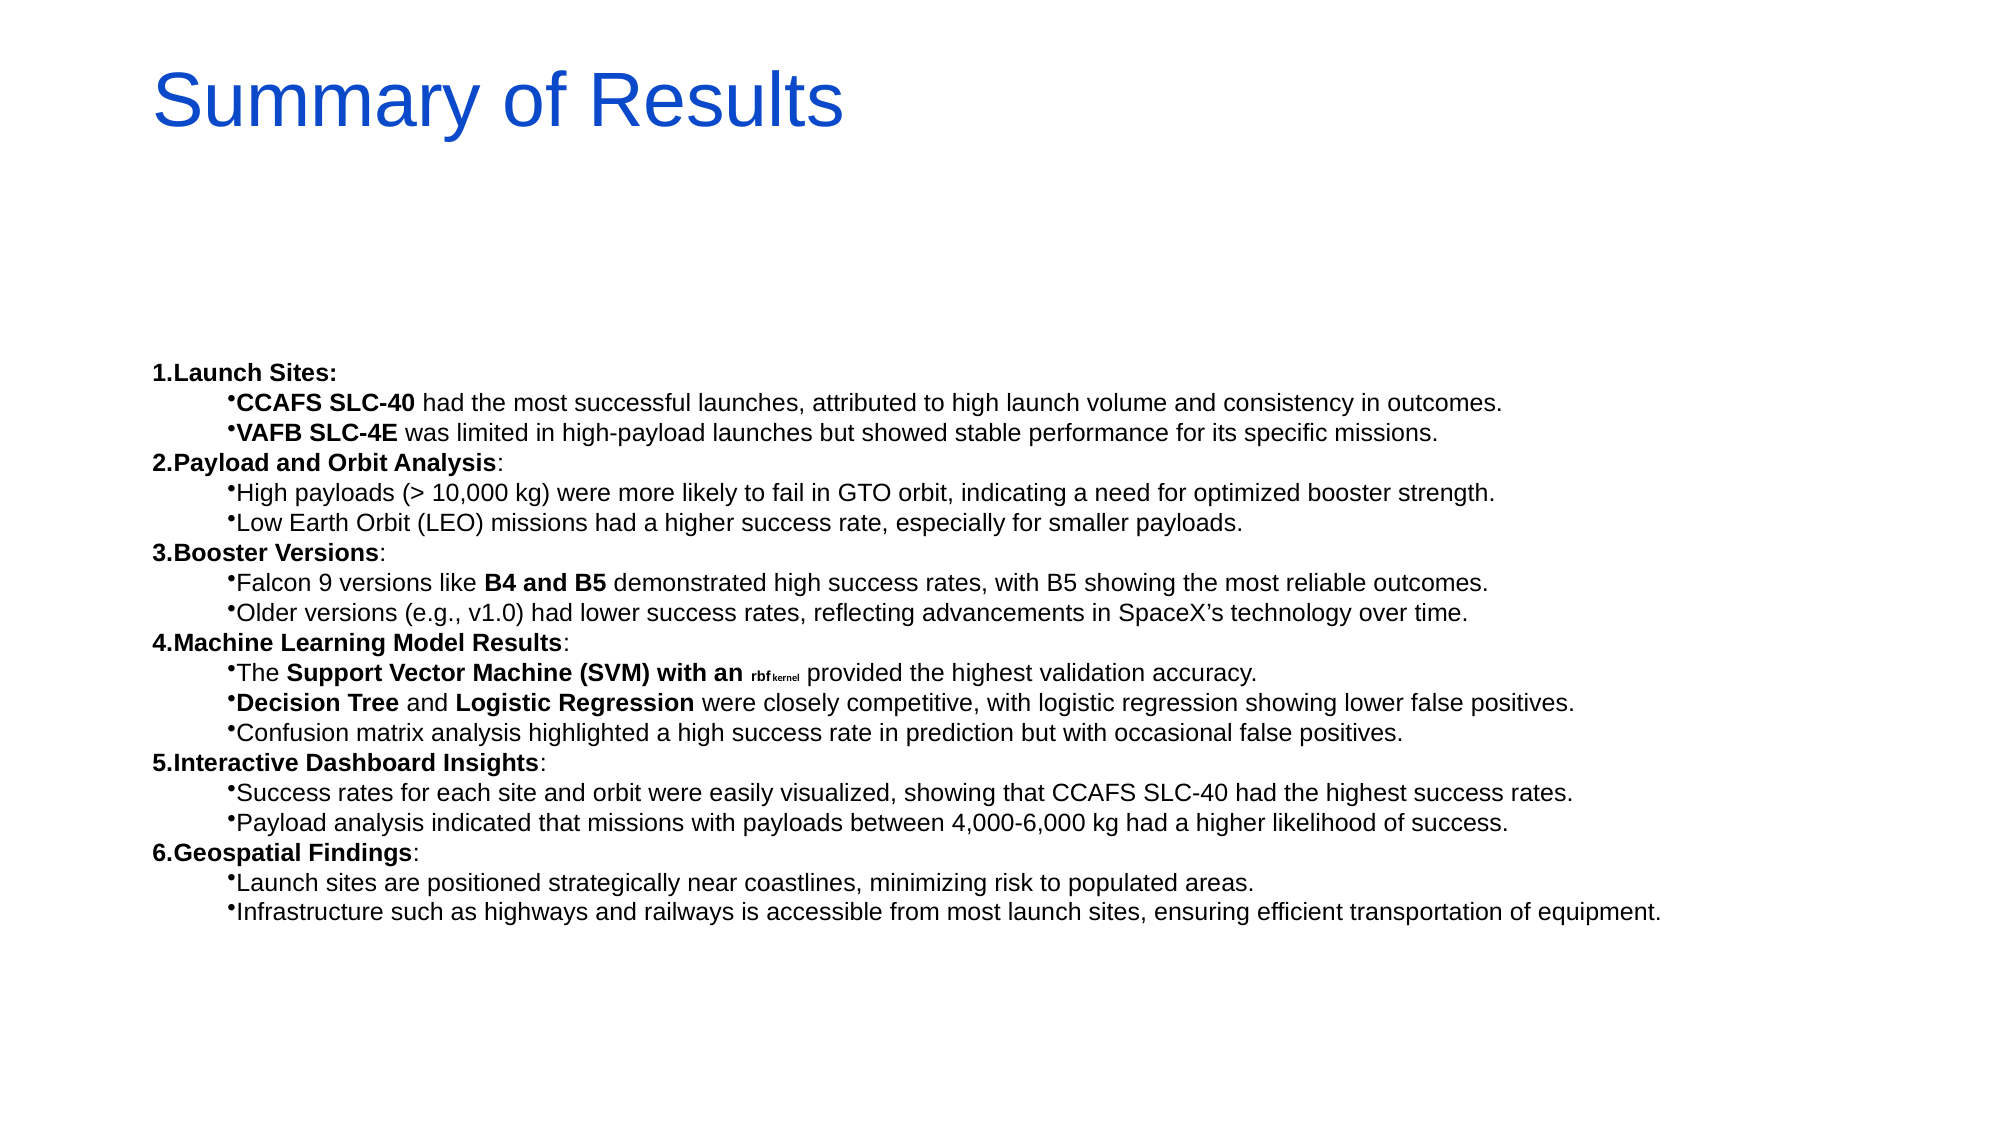

# Summary of Results
Launch Sites:
CCAFS SLC-40 had the most successful launches, attributed to high launch volume and consistency in outcomes.
VAFB SLC-4E was limited in high-payload launches but showed stable performance for its specific missions.
Payload and Orbit Analysis:
High payloads (> 10,000 kg) were more likely to fail in GTO orbit, indicating a need for optimized booster strength.
Low Earth Orbit (LEO) missions had a higher success rate, especially for smaller payloads.
Booster Versions:
Falcon 9 versions like B4 and B5 demonstrated high success rates, with B5 showing the most reliable outcomes.
Older versions (e.g., v1.0) had lower success rates, reflecting advancements in SpaceX’s technology over time.
Machine Learning Model Results:
The Support Vector Machine (SVM) with an rbf kernel provided the highest validation accuracy.
Decision Tree and Logistic Regression were closely competitive, with logistic regression showing lower false positives.
Confusion matrix analysis highlighted a high success rate in prediction but with occasional false positives.
Interactive Dashboard Insights:
Success rates for each site and orbit were easily visualized, showing that CCAFS SLC-40 had the highest success rates.
Payload analysis indicated that missions with payloads between 4,000-6,000 kg had a higher likelihood of success.
Geospatial Findings:
Launch sites are positioned strategically near coastlines, minimizing risk to populated areas.
Infrastructure such as highways and railways is accessible from most launch sites, ensuring efficient transportation of equipment.